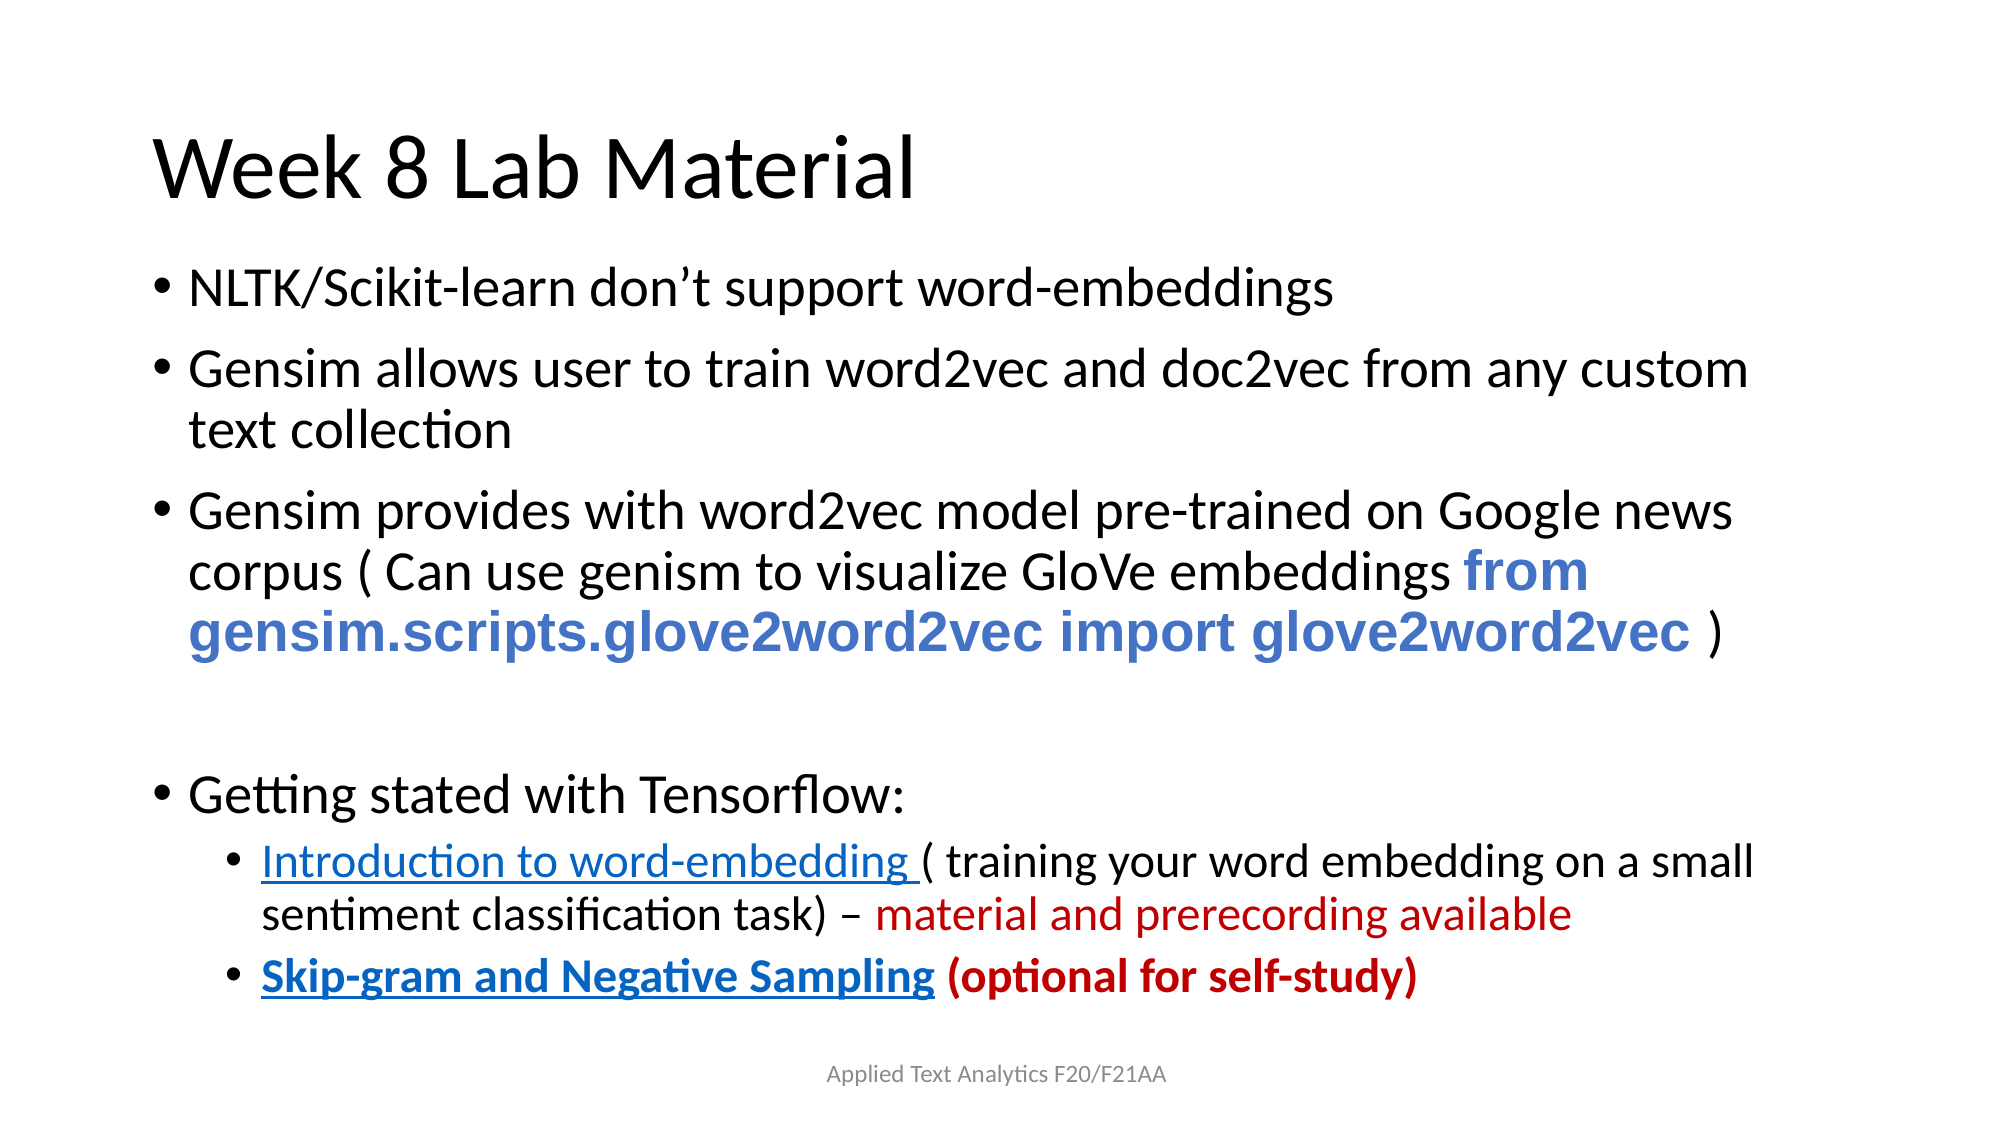

# Week 8 Lab Material
NLTK/Scikit-learn don’t support word-embeddings
Gensim allows user to train word2vec and doc2vec from any custom text collection
Gensim provides with word2vec model pre-trained on Google news corpus ( Can use genism to visualize GloVe embeddings from gensim.scripts.glove2word2vec import glove2word2vec )

Getting stated with Tensorflow:
Introduction to word-embedding ( training your word embedding on a small sentiment classification task) – material and prerecording available
Skip-gram and Negative Sampling (optional for self-study)

Applied Text Analytics F20/F21AA